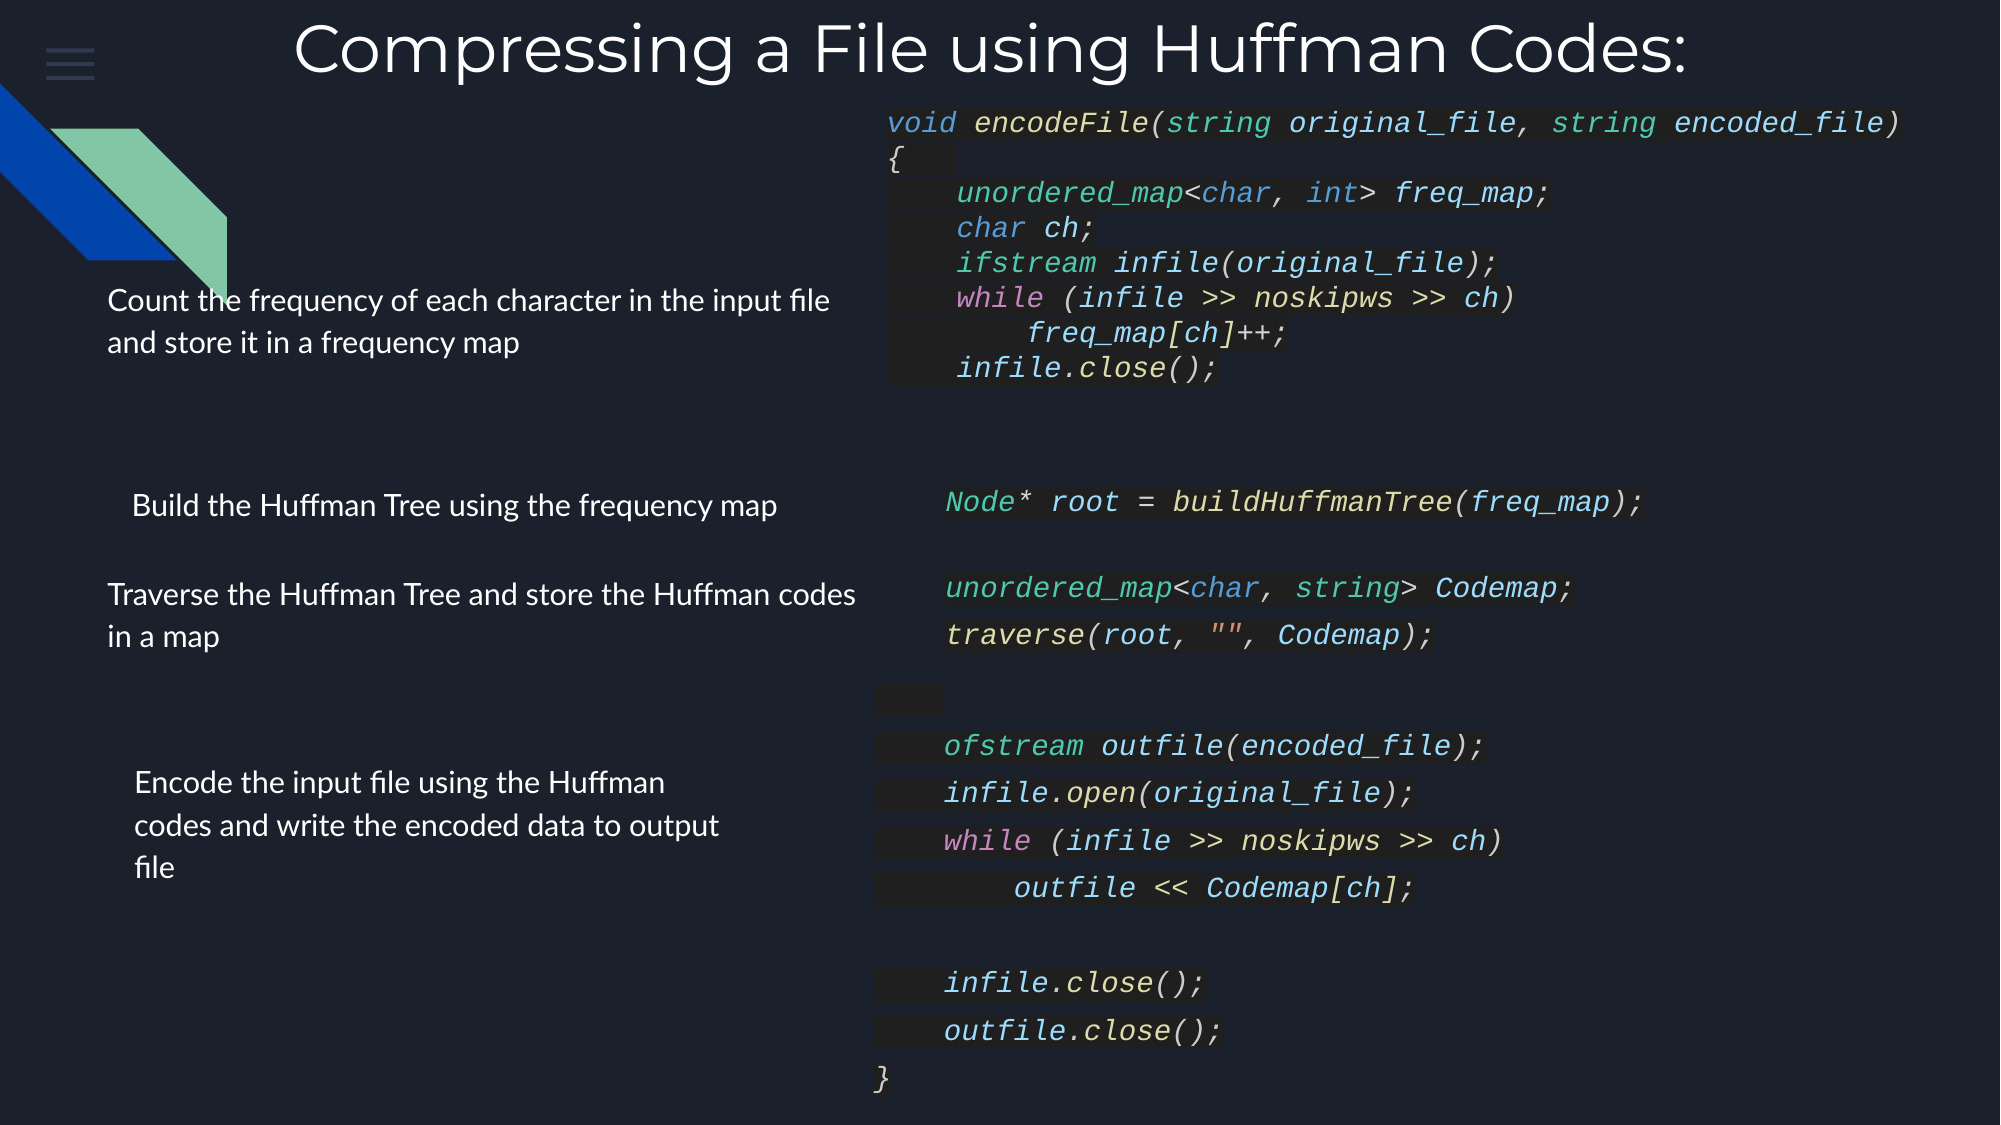

# Compressing a File using Huffman Codes:
void encodeFile(string original_file, string encoded_file)
{
    unordered_map<char, int> freq_map;
    char ch;
    ifstream infile(original_file);
    while (infile >> noskipws >> ch)
        freq_map[ch]++;
    infile.close();
Count the frequency of each character in the input file and store it in a frequency map

Node* root = buildHuffmanTree(freq_map);
Build the Huffman Tree using the frequency map

unordered_map<char, string> Codemap;
traverse(root, "", Codemap);
Traverse the Huffman Tree and store the Huffman codes in a map

    ofstream outfile(encoded_file);
    infile.open(original_file);
    while (infile >> noskipws >> ch)
        outfile << Codemap[ch];

    infile.close();
    outfile.close();
}
Encode the input file using the Huffman codes and write the encoded data to output file